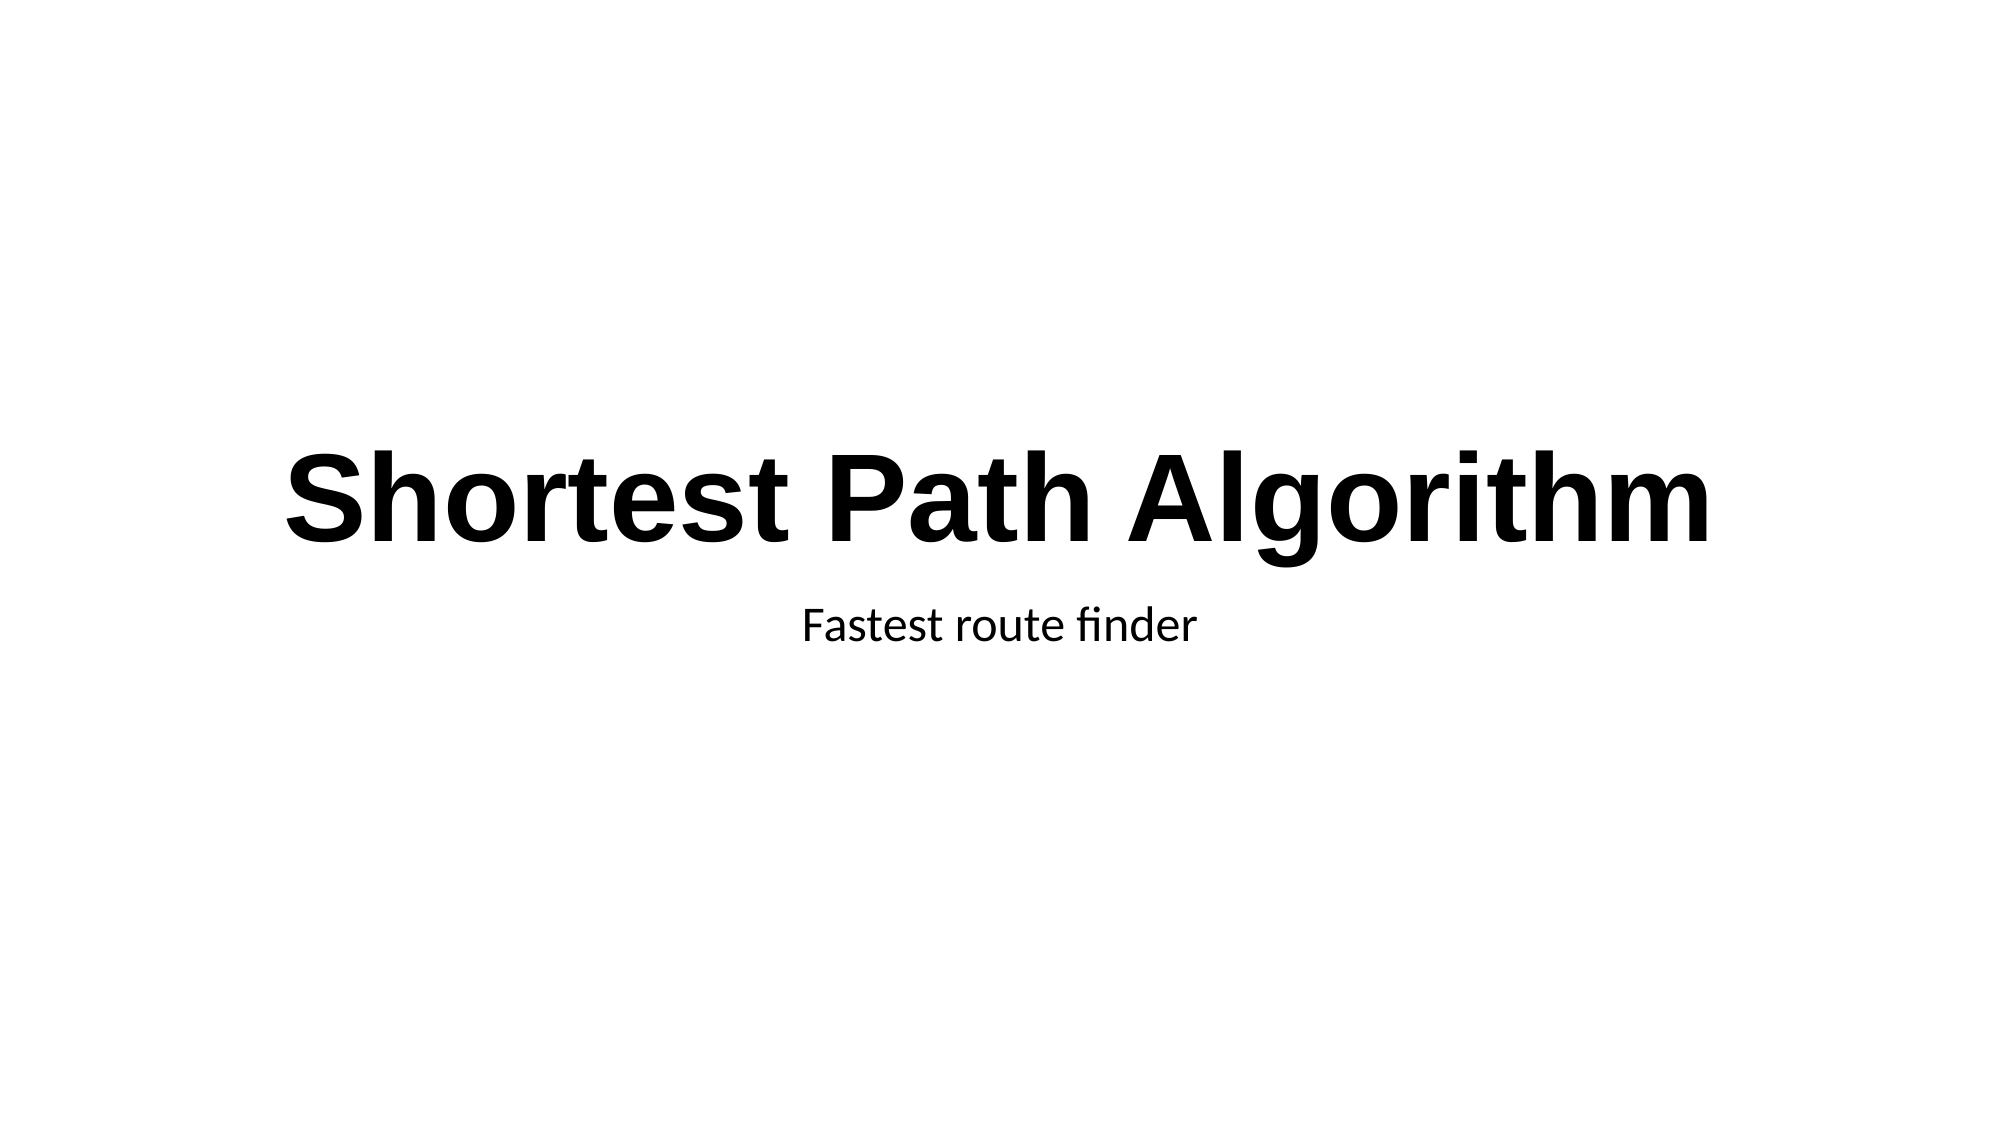

# Shortest Path Algorithm
Fastest route finder